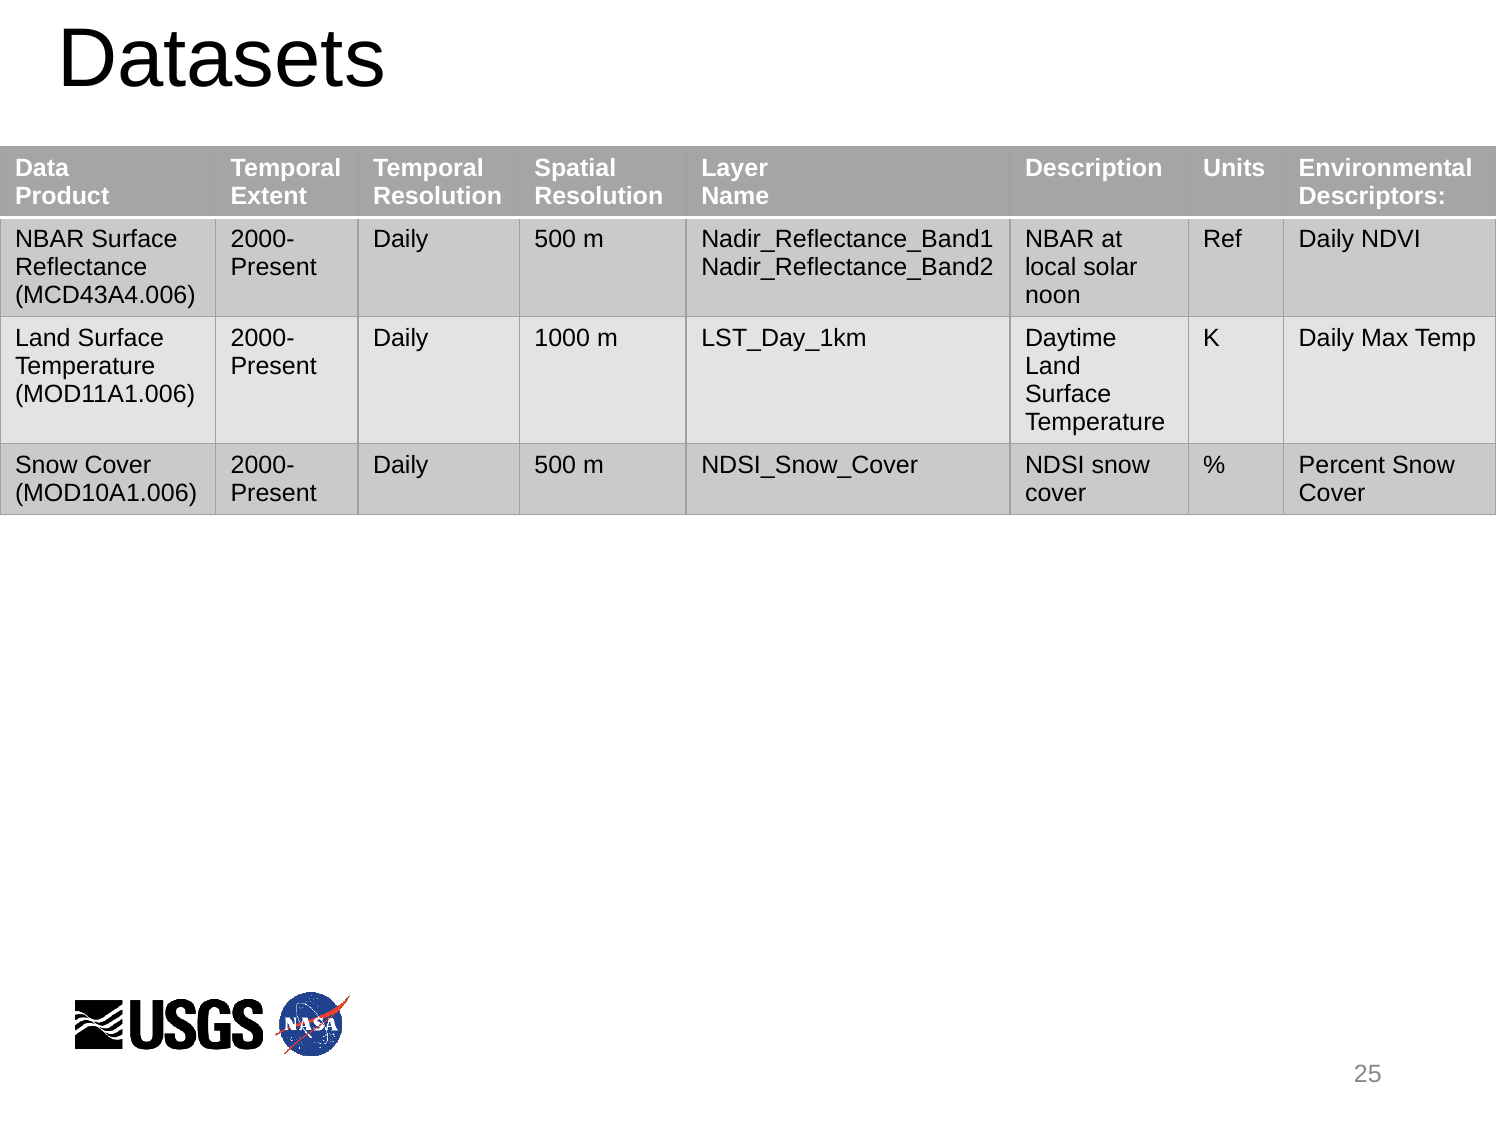

# Datasets
| Data Product | Temporal Extent | Temporal Resolution | Spatial Resolution | Layer Name | Description | Units | Environmental Descriptors: |
| --- | --- | --- | --- | --- | --- | --- | --- |
| NBAR Surface Reflectance (MCD43A4.006) | 2000-Present | Daily | 500 m | Nadir\_Reflectance\_Band1Nadir\_Reflectance\_Band2 | NBAR at local solar noon | Ref | Daily NDVI |
| Land Surface Temperature (MOD11A1.006) | 2000-Present | Daily | 1000 m | LST\_Day\_1km | Daytime Land Surface Temperature | K | Daily Max Temp |
| Snow Cover (MOD10A1.006) | 2000-Present | Daily | 500 m | NDSI\_Snow\_Cover | NDSI snow cover | % | Percent Snow Cover |
25